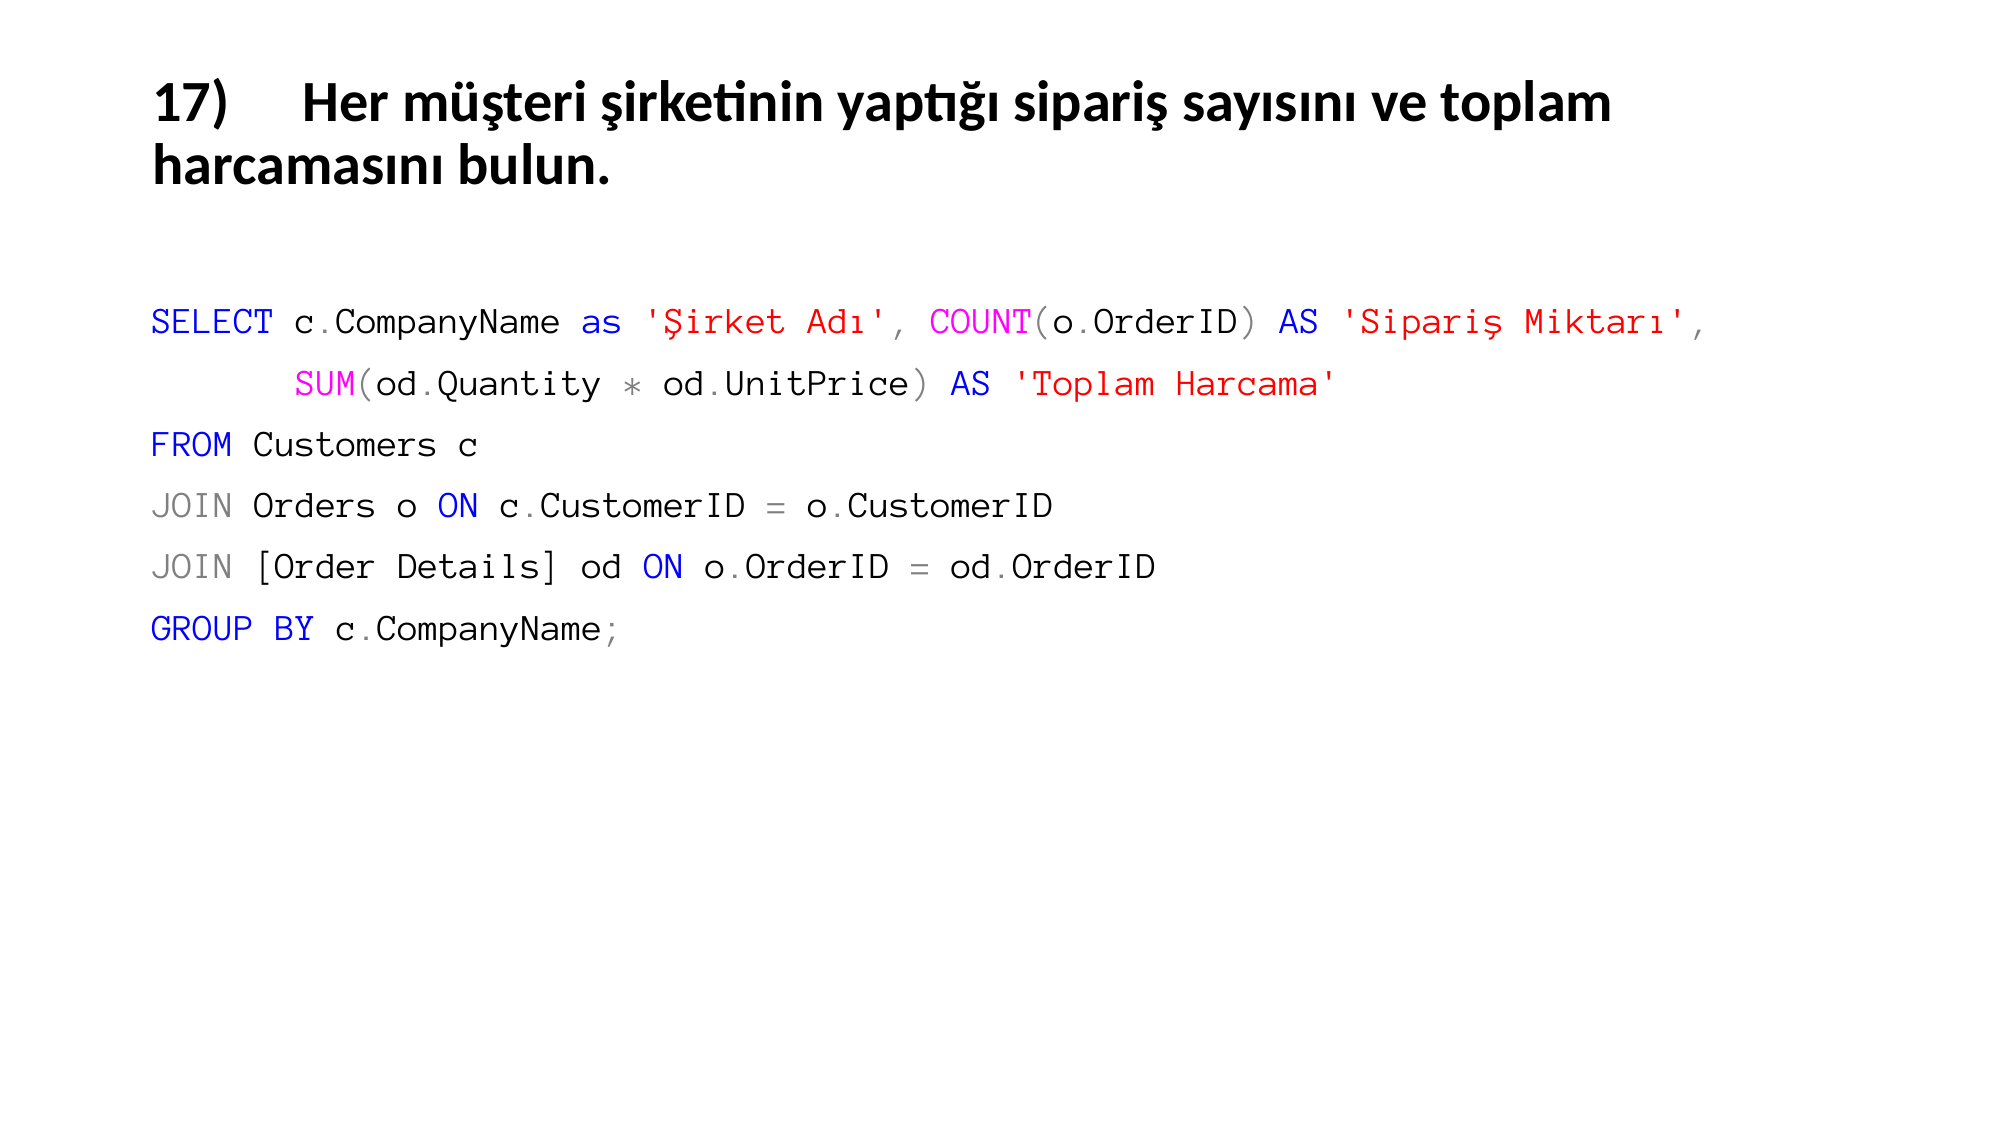

17)	Her müşteri şirketinin yaptığı sipariş sayısını ve toplam harcamasını bulun.

SELECT c.CompanyName as 'Şirket Adı', COUNT(o.OrderID) AS 'Sipariş Miktarı',
       SUM(od.Quantity * od.UnitPrice) AS 'Toplam Harcama'
FROM Customers c
JOIN Orders o ON c.CustomerID = o.CustomerID
JOIN [Order Details] od ON o.OrderID = od.OrderID
GROUP BY c.CompanyName;